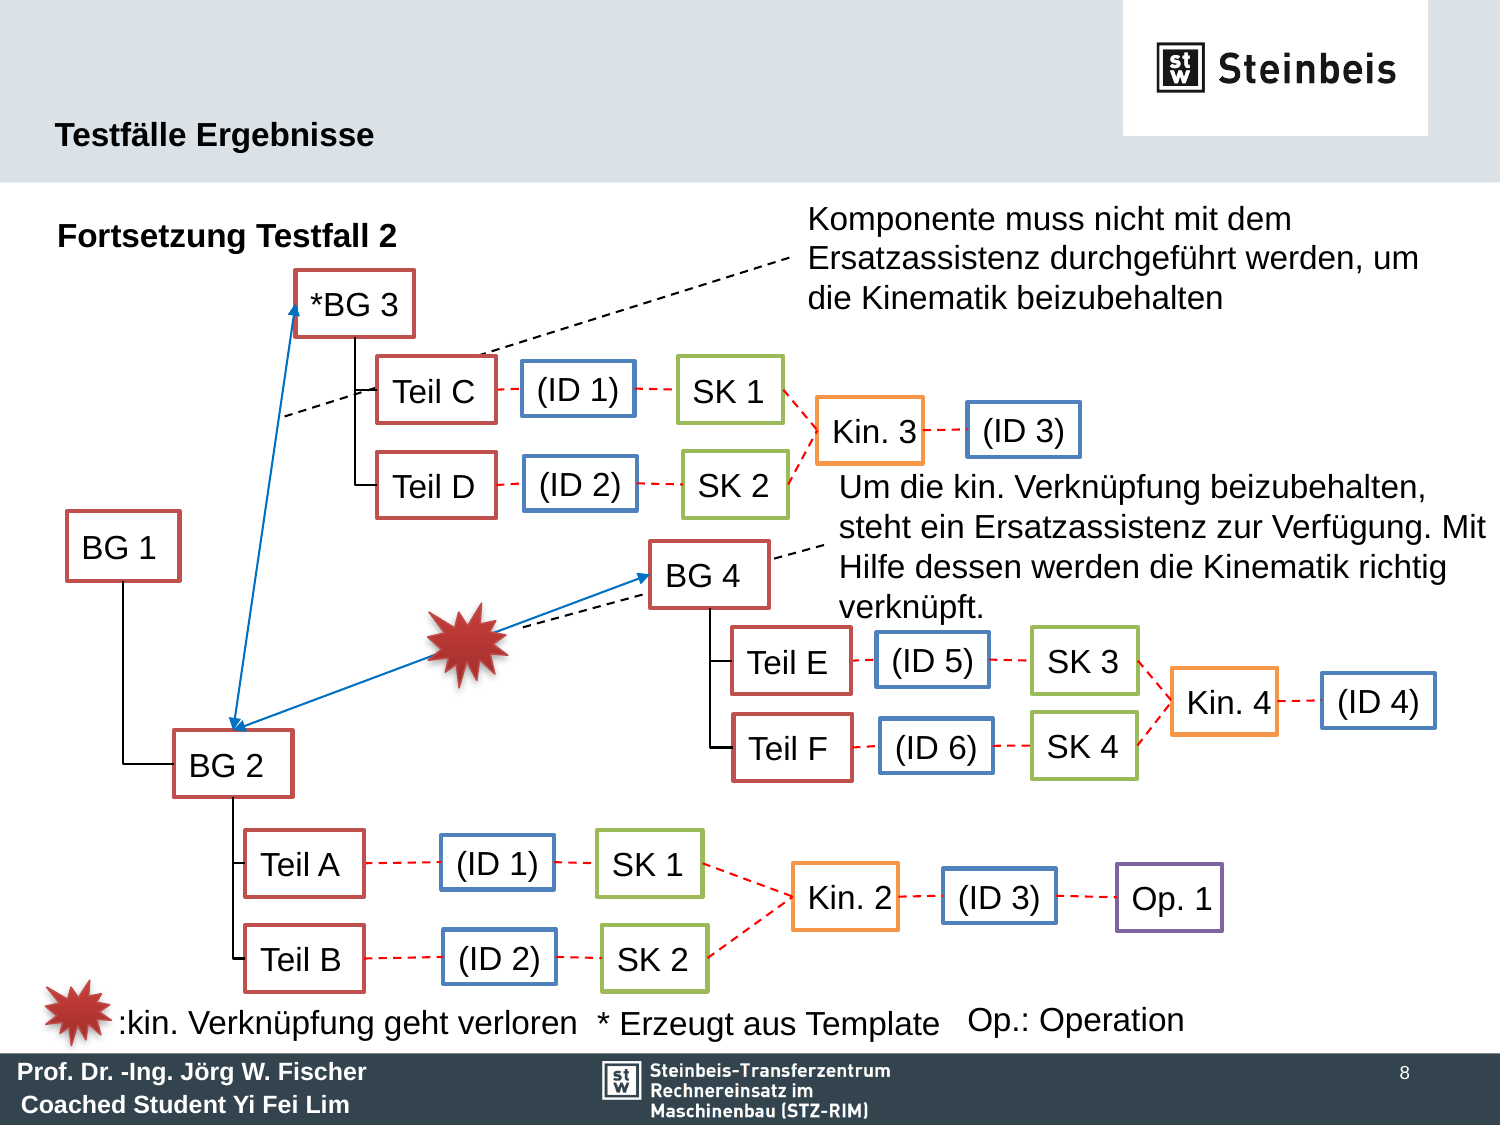

# Testfälle Ergebnisse
Komponente muss nicht mit dem Ersatzassistenz durchgeführt werden, um die Kinematik beizubehalten
Fortsetzung Testfall 2
*BG 3
SK 1
Teil C
(ID 1)
Kin. 3
(ID 3)
SK 2
Teil D
(ID 2)
Um die kin. Verknüpfung beizubehalten, steht ein Ersatzassistenz zur Verfügung. Mit Hilfe dessen werden die Kinematik richtig verknüpft.
BG 1
BG 4

SK 3
Teil E
(ID 5)
Kin. 4
(ID 4)
SK 4
Teil F
(ID 6)
BG 2
Teil A
SK 1
(ID 1)
Kin. 2
Op. 1
(ID 3)
SK 2
Teil B
(ID 2)

Op.: Operation
:kin. Verknüpfung geht verloren
* Erzeugt aus Template
8